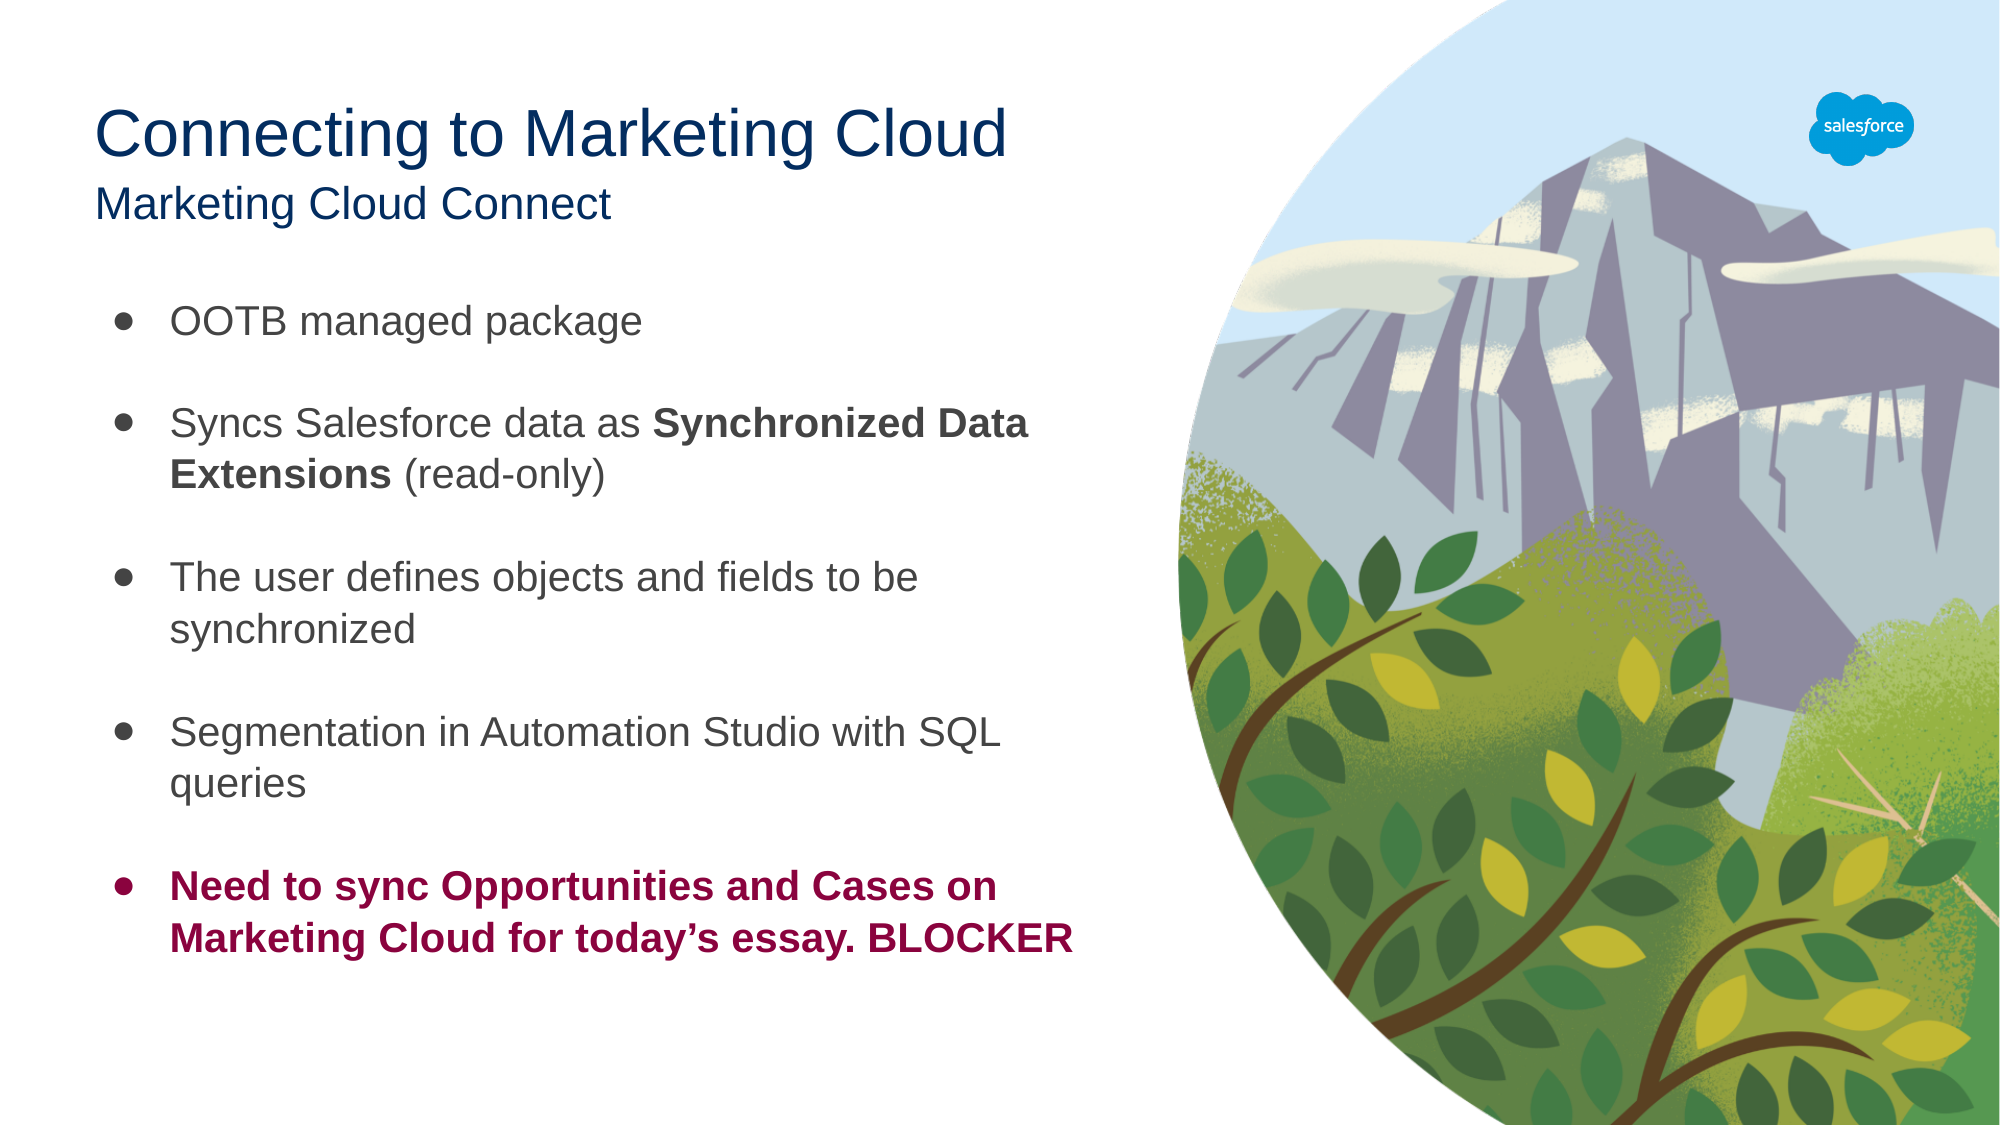

# Connecting to Marketing Cloud
Marketing Cloud Connect
OOTB managed package
Syncs Salesforce data as Synchronized Data Extensions (read-only)
The user defines objects and fields to be synchronized
Segmentation in Automation Studio with SQL queries
Need to sync Opportunities and Cases on Marketing Cloud for today’s essay. BLOCKER